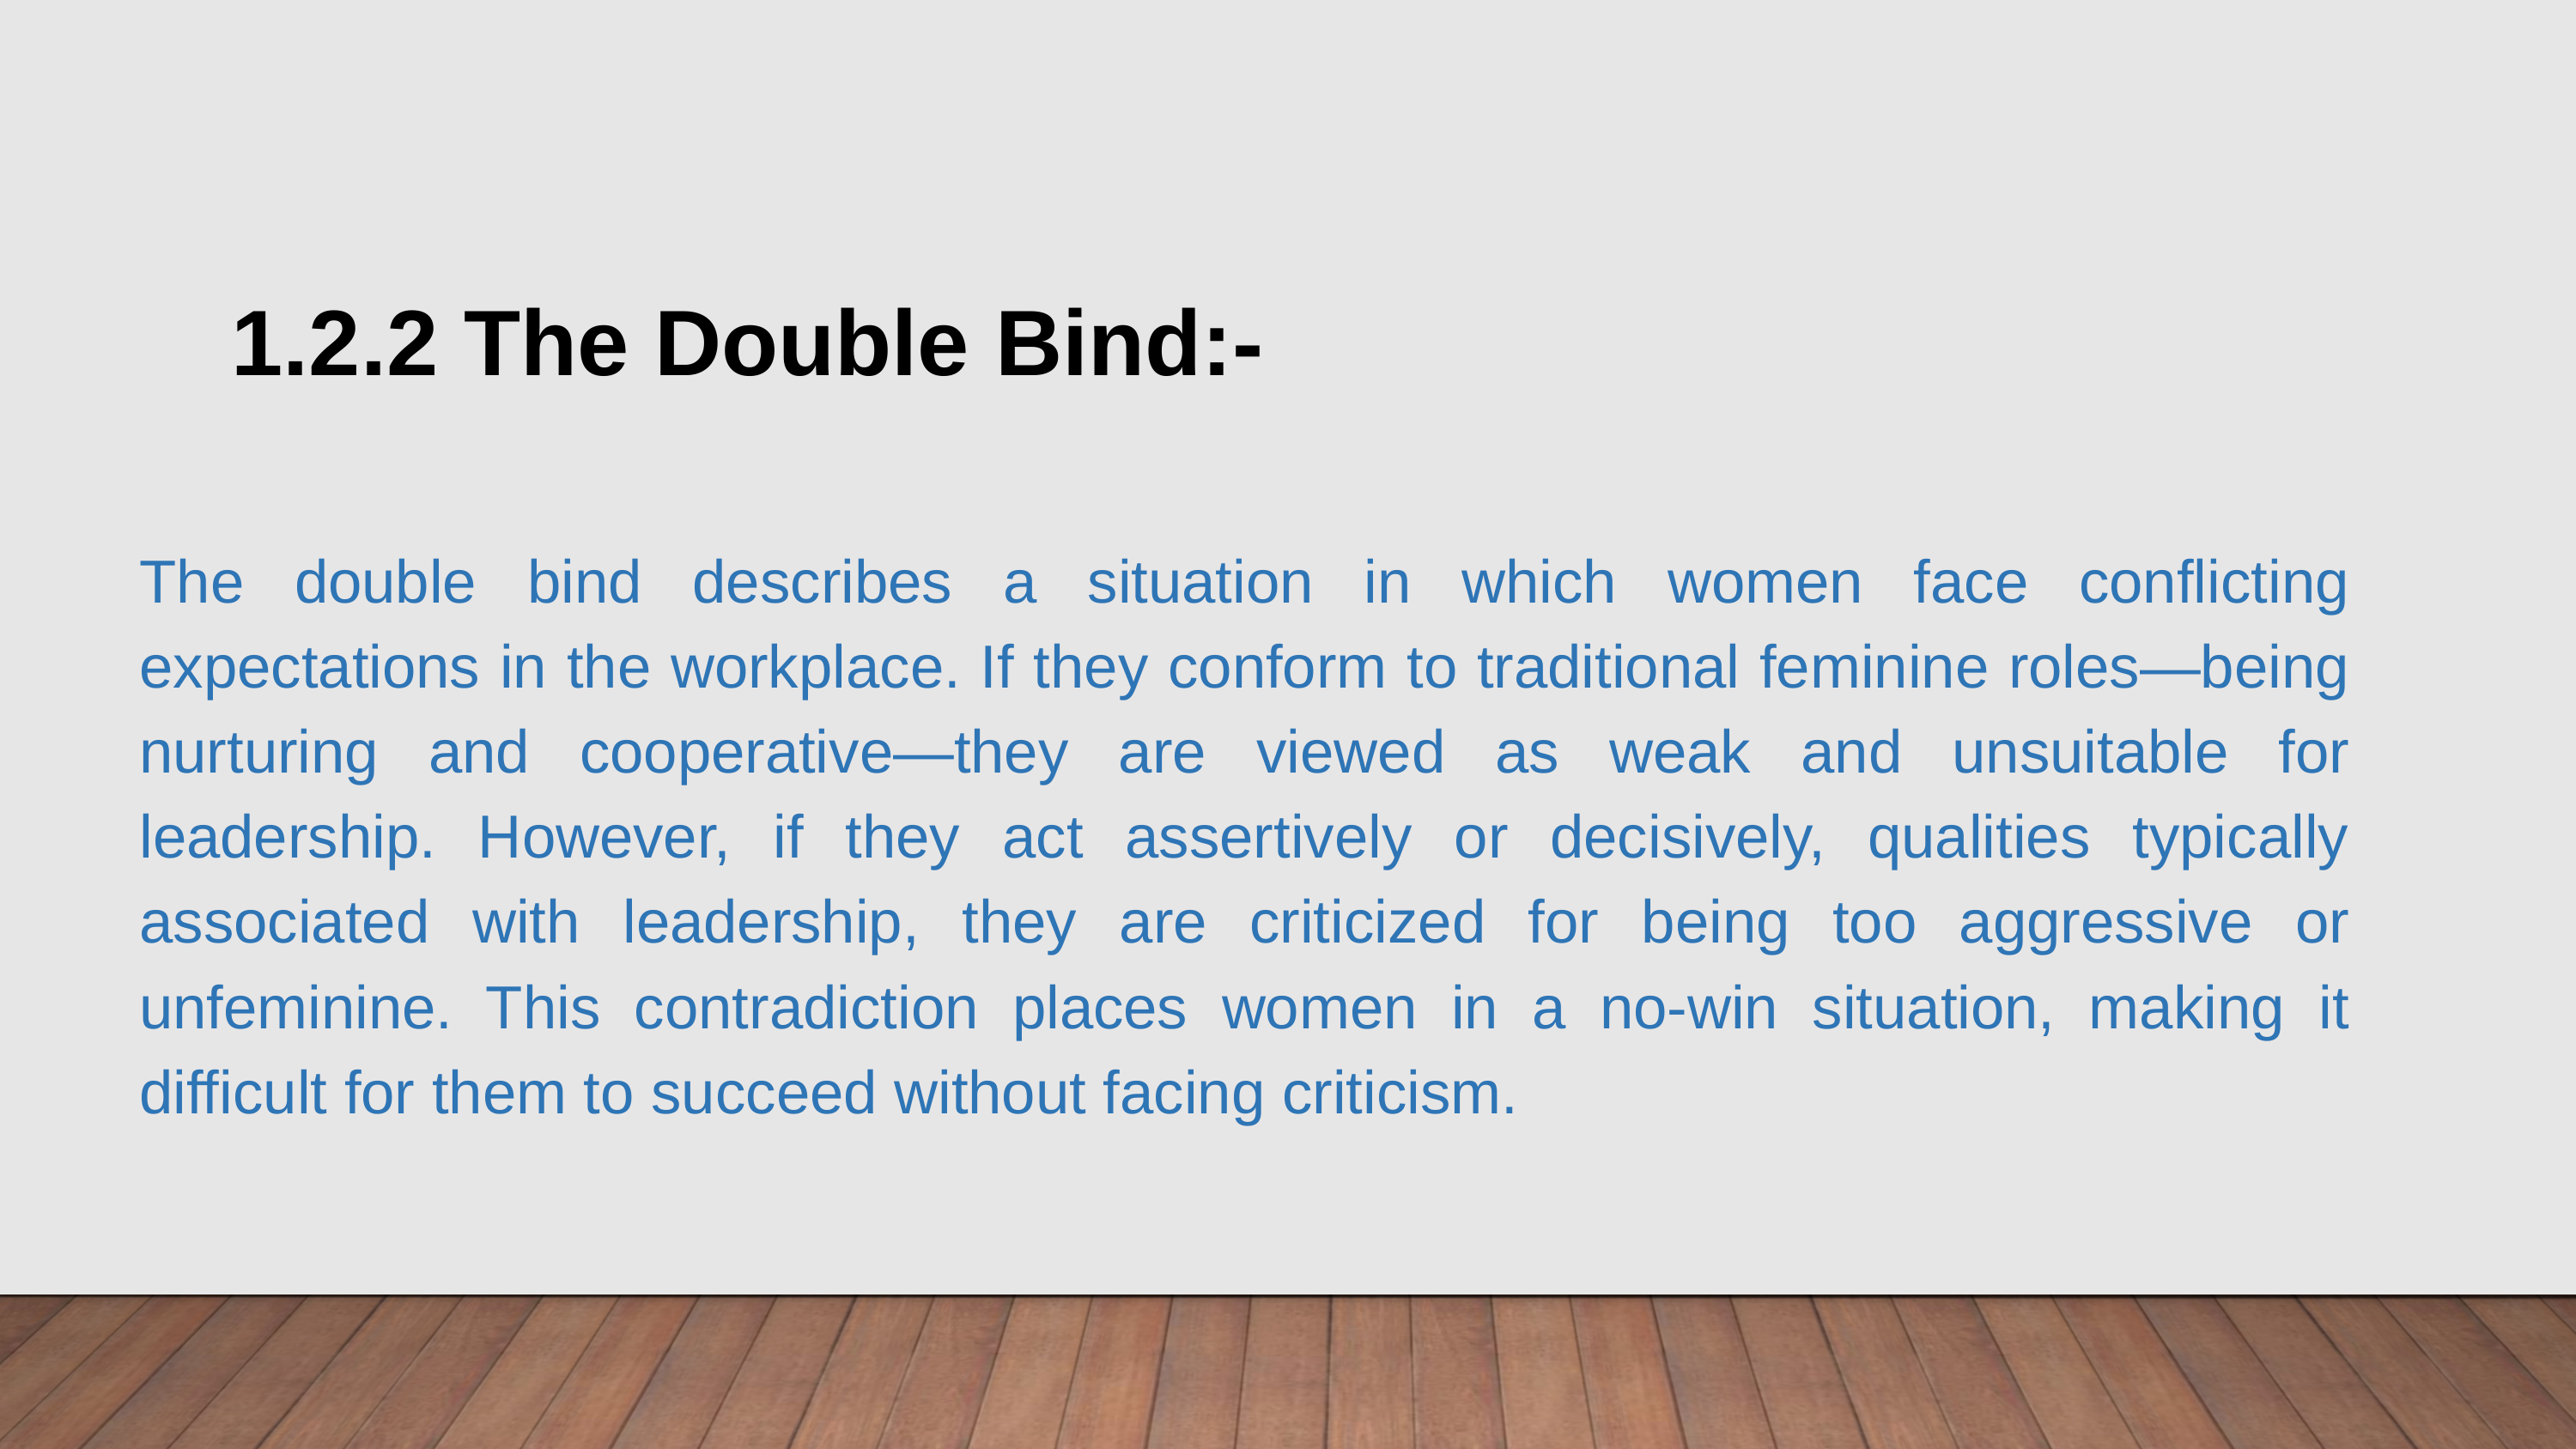

1.2.2 The Double Bind:-
The double bind describes a situation in which women face conflicting expectations in the workplace. If they conform to traditional feminine roles—being nurturing and cooperative—they are viewed as weak and unsuitable for leadership. However, if they act assertively or decisively, qualities typically associated with leadership, they are criticized for being too aggressive or unfeminine. This contradiction places women in a no-win situation, making it difficult for them to succeed without facing criticism.